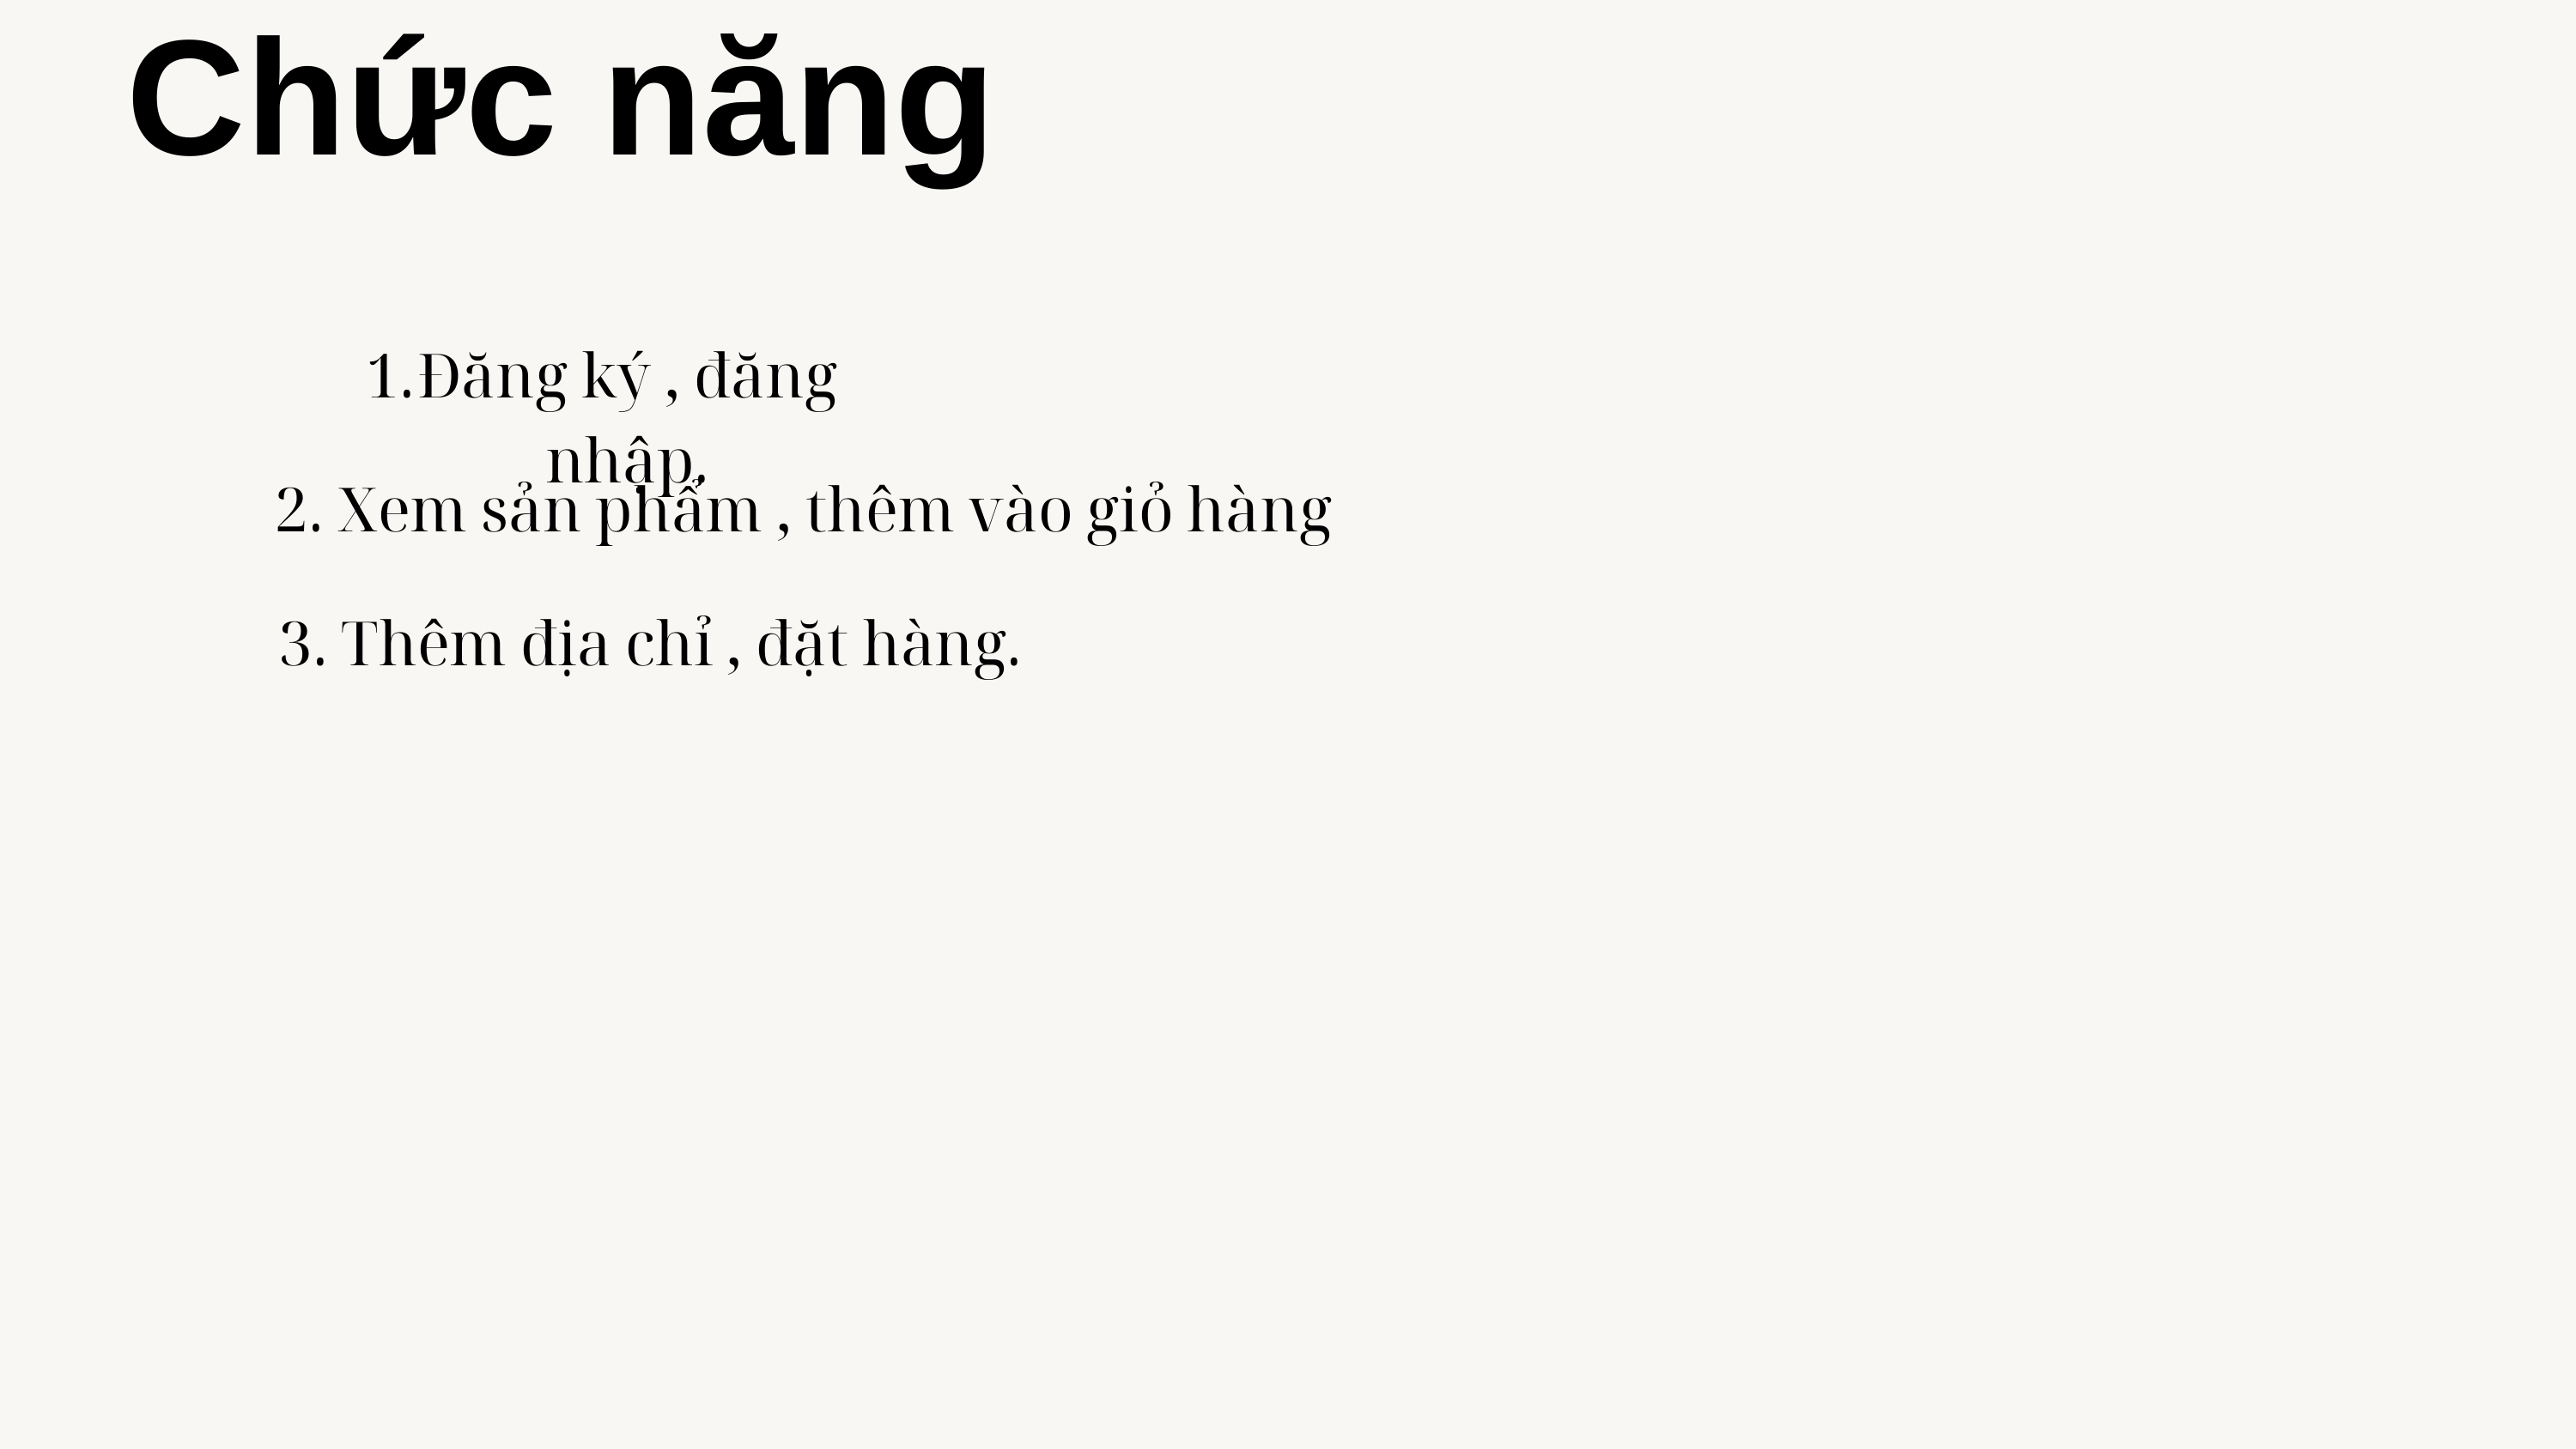

Chức năng
Đăng ký , đăng nhập.
2. Xem sản phẩm , thêm vào giỏ hàng
3. Thêm địa chỉ , đặt hàng.